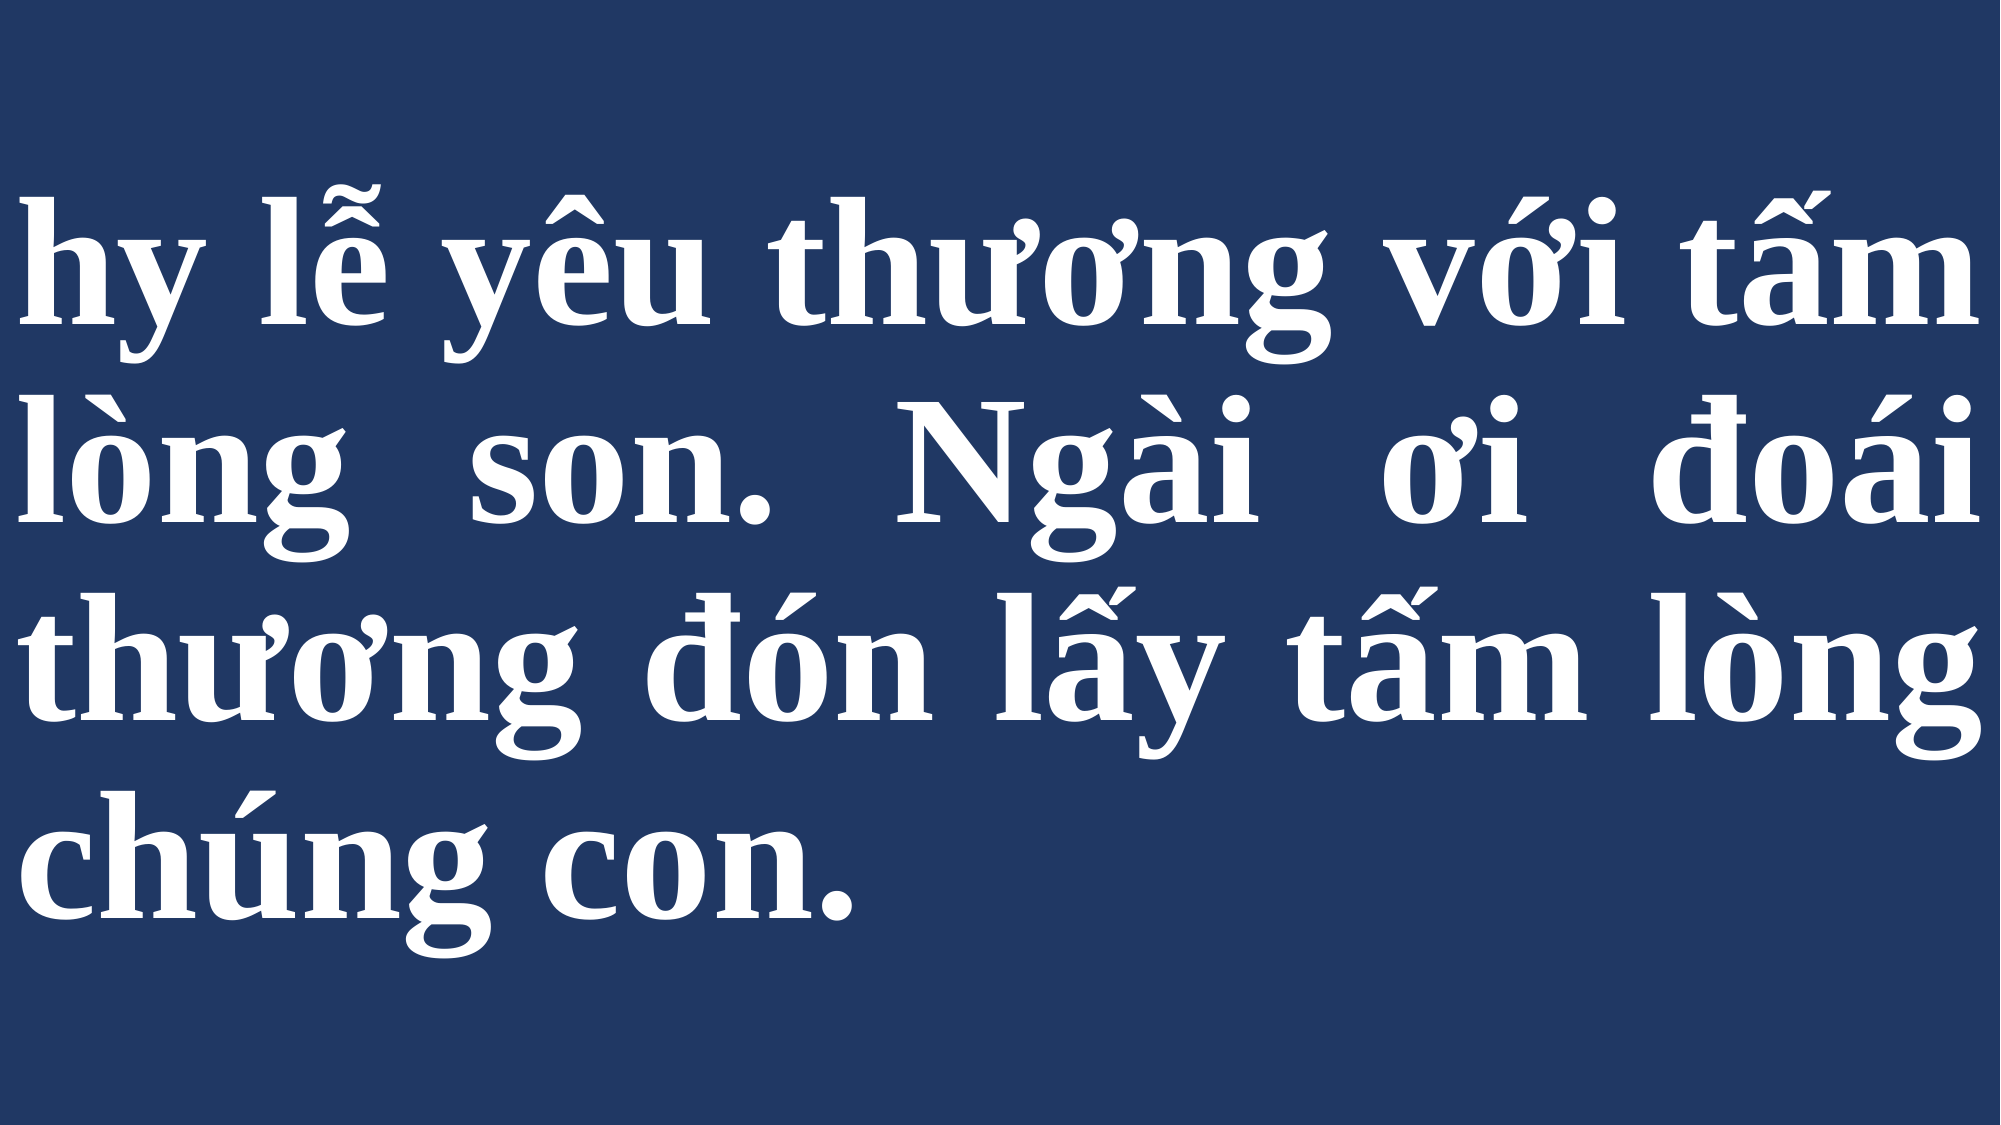

# hy lễ yêu thương với tấm lòng son. Ngài ơi đoái thương đón lấy tấm lòng chúng con.